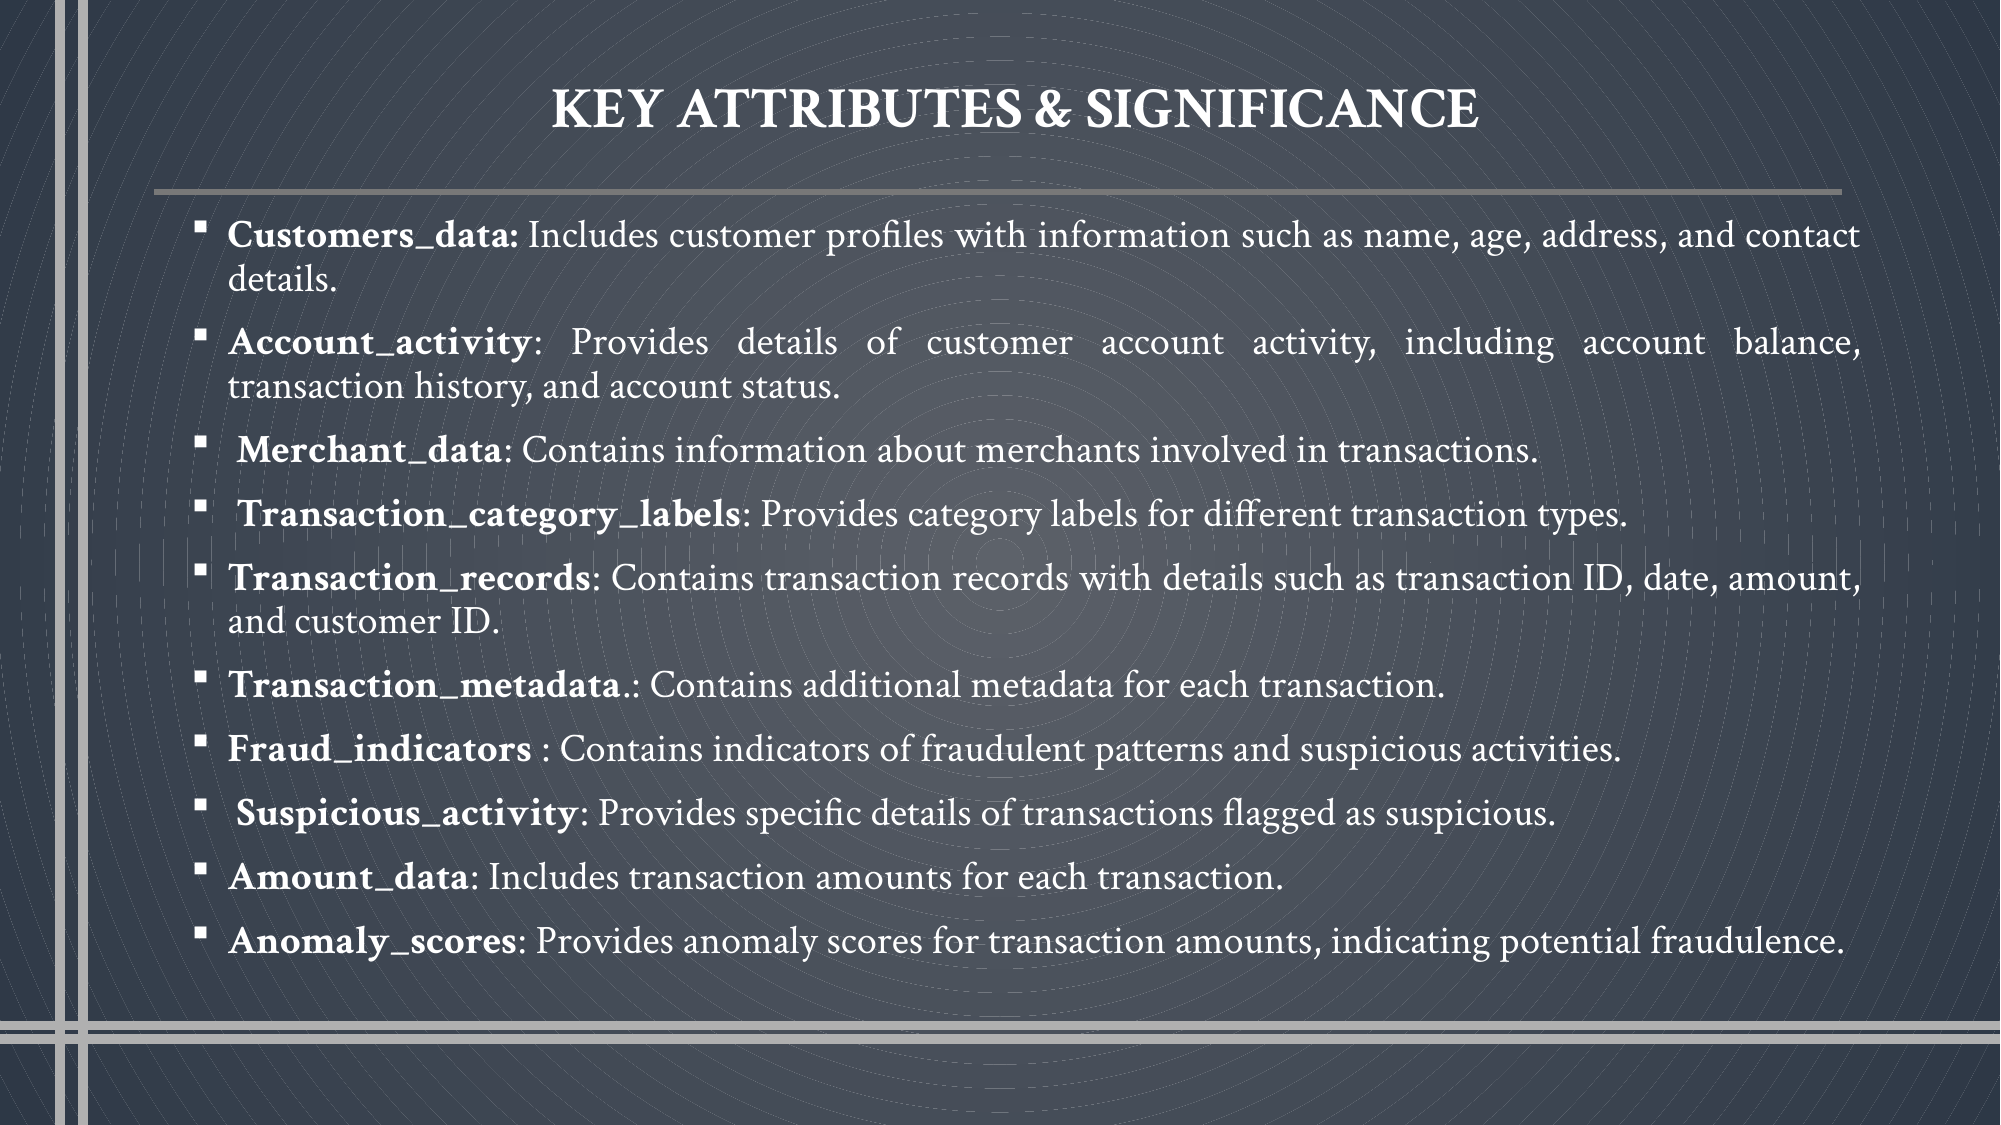

# KEY ATTRIBUTES & SIGNIFICANCE
Customers_data: Includes customer profiles with information such as name, age, address, and contact details.
Account_activity: Provides details of customer account activity, including account balance, transaction history, and account status.
 Merchant_data: Contains information about merchants involved in transactions.
 Transaction_category_labels: Provides category labels for different transaction types.
Transaction_records: Contains transaction records with details such as transaction ID, date, amount, and customer ID.
Transaction_metadata.: Contains additional metadata for each transaction.
Fraud_indicators : Contains indicators of fraudulent patterns and suspicious activities.
 Suspicious_activity: Provides specific details of transactions flagged as suspicious.
Amount_data: Includes transaction amounts for each transaction.
Anomaly_scores: Provides anomaly scores for transaction amounts, indicating potential fraudulence.